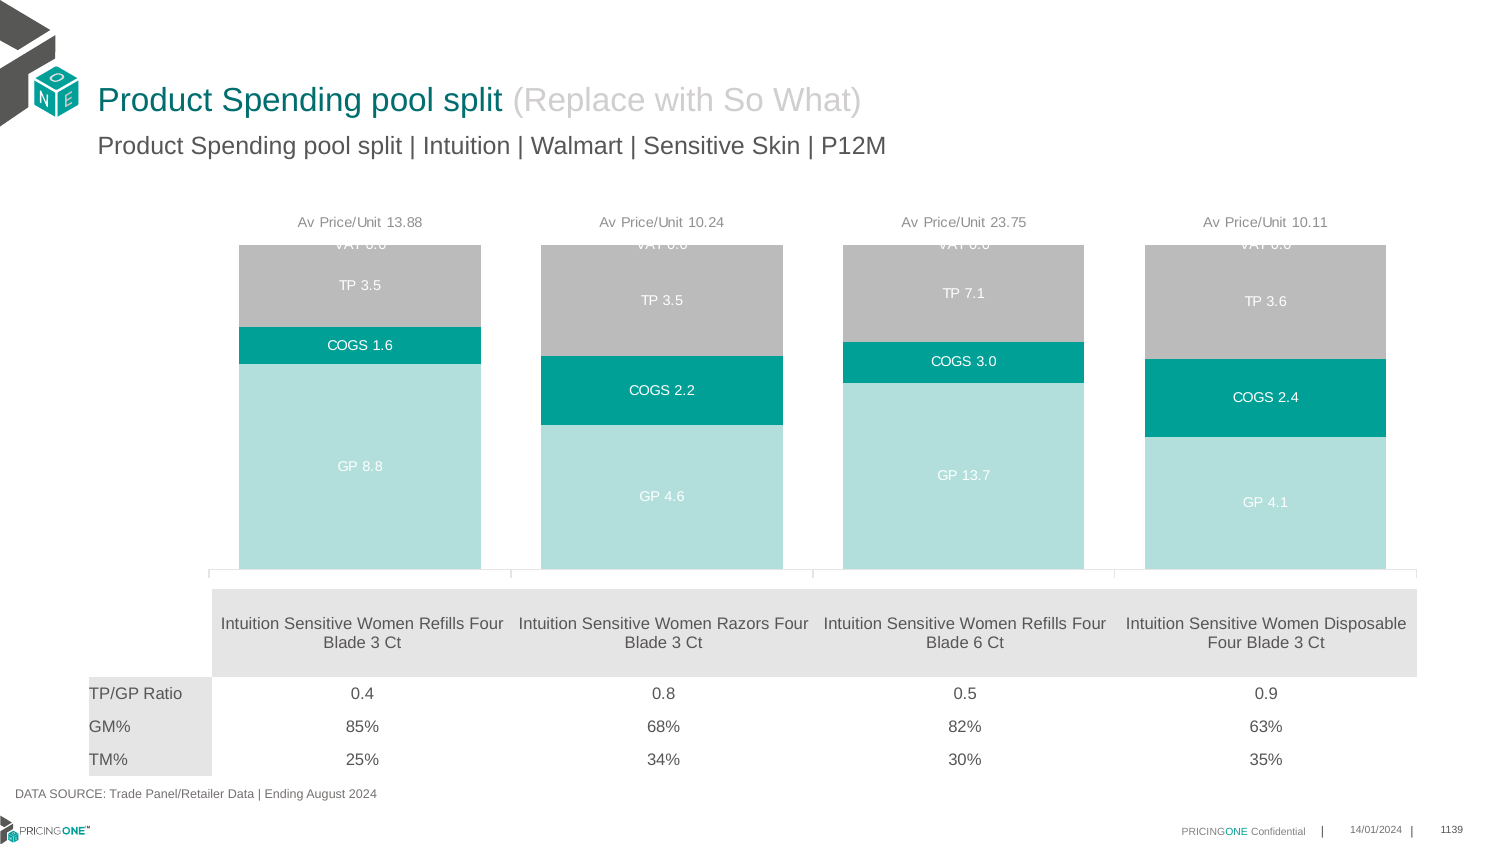

# Product Spending pool split (Replace with So What)
Product Spending pool split | Intuition | Walmart | Sensitive Skin | P12M

### Chart

| Category | GP | COGS | TP | VAT |
|---|---|---|---|---|
| Av Price/Unit 13.88 | 8.762423045010971 | 1.5907320304936112 | 3.5274653159043687 | 0.0 |
| Av Price/Unit 10.24 | 4.554980718739145 | 2.1820286124366923 | 3.499441755800558 | 0.0 |
| Av Price/Unit 23.75 | 13.668414186150864 | 2.968605880106547 | 7.115306397563561 | 0.0 |
| Av Price/Unit 10.11 | 4.1219158397924 | 2.430299391083643 | 3.561488560339626 | 0.0 |
|  | Intuition Sensitive Women Refills Four Blade 3 Ct | Intuition Sensitive Women Razors Four Blade 3 Ct | Intuition Sensitive Women Refills Four Blade 6 Ct | Intuition Sensitive Women Disposable Four Blade 3 Ct |
| --- | --- | --- | --- | --- |
| TP/GP Ratio | 0.4 | 0.8 | 0.5 | 0.9 |
| GM% | 85% | 68% | 82% | 63% |
| TM% | 25% | 34% | 30% | 35% |
DATA SOURCE: Trade Panel/Retailer Data | Ending August 2024

14/01/2024
1139